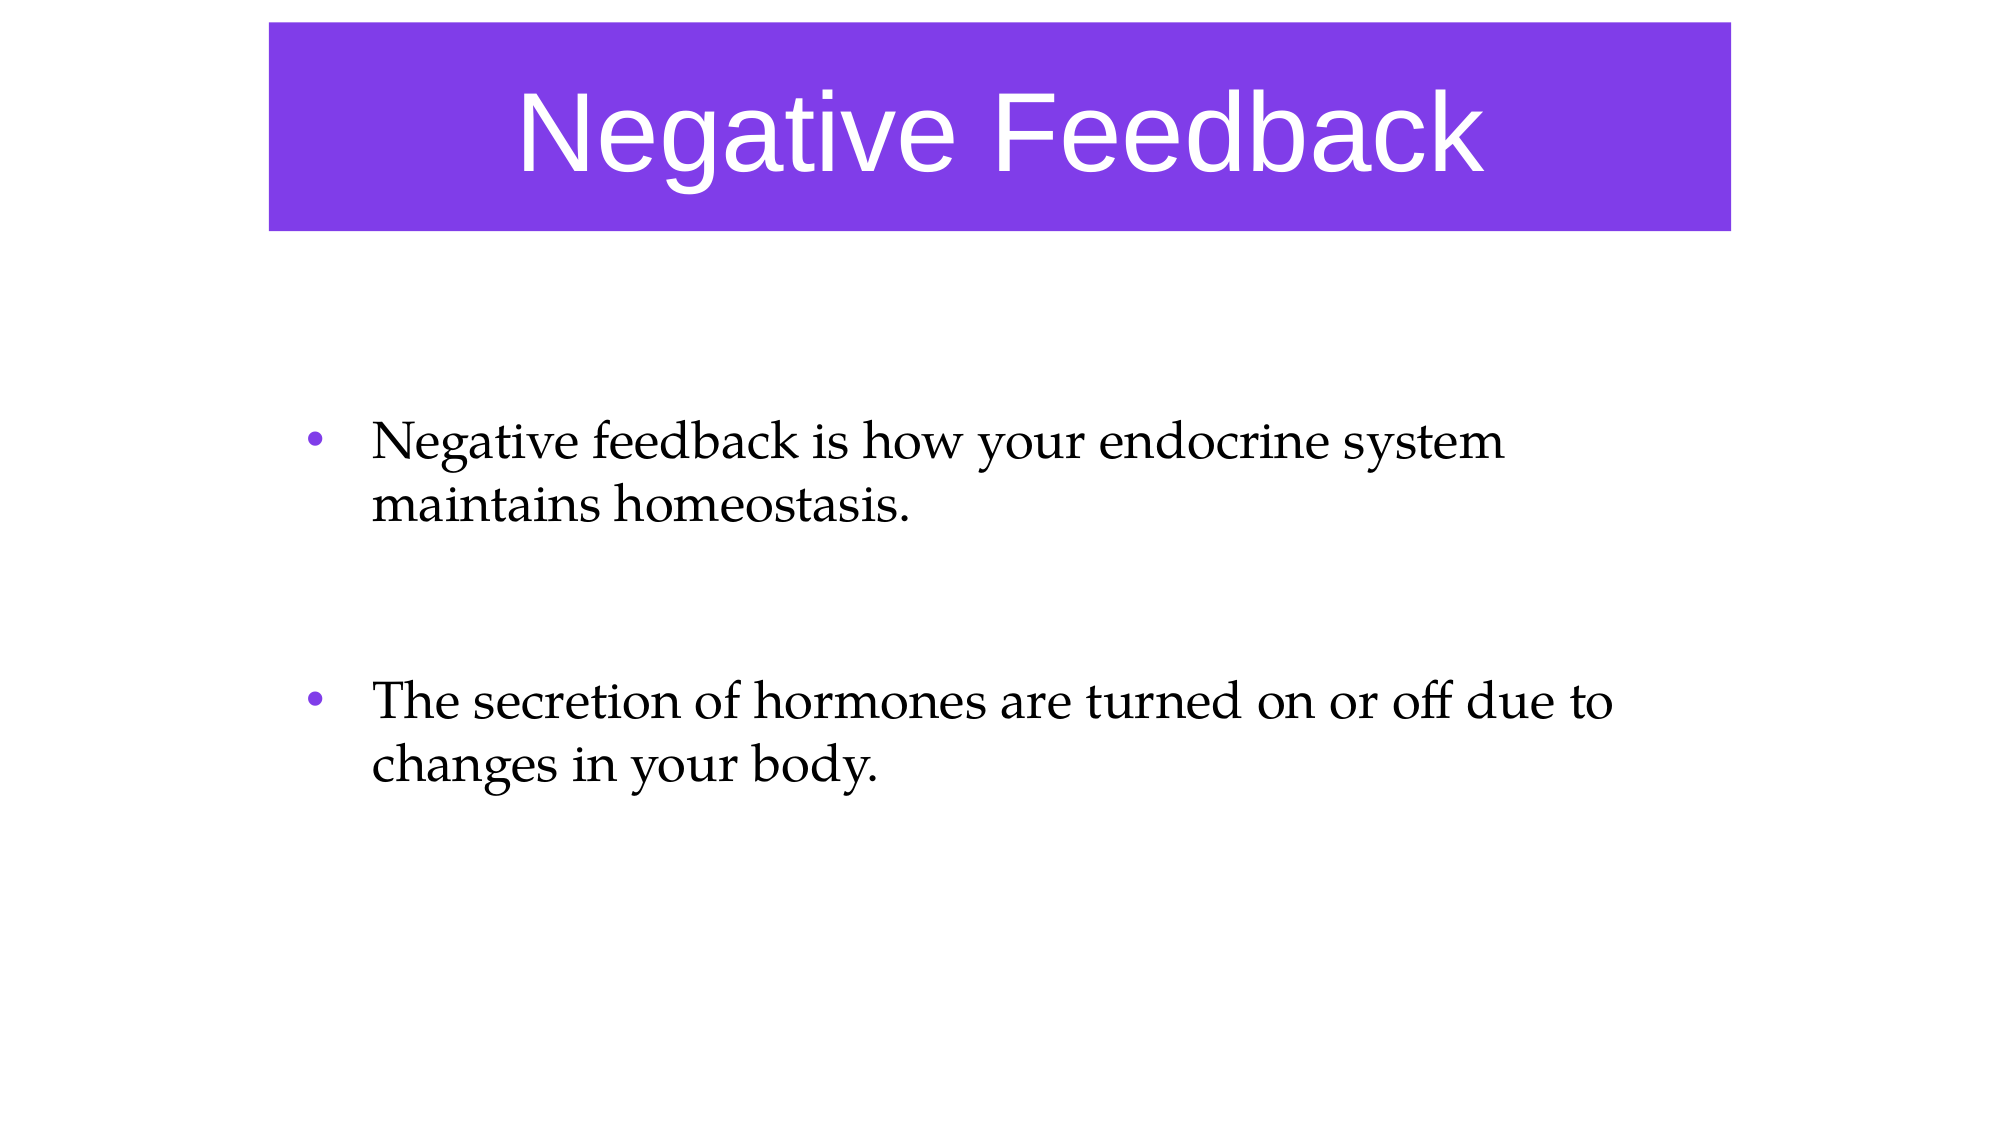

# Negative Feedback
Negative feedback is how your endocrine system maintains homeostasis.

The secretion of hormones are turned on or off due to changes in your body.